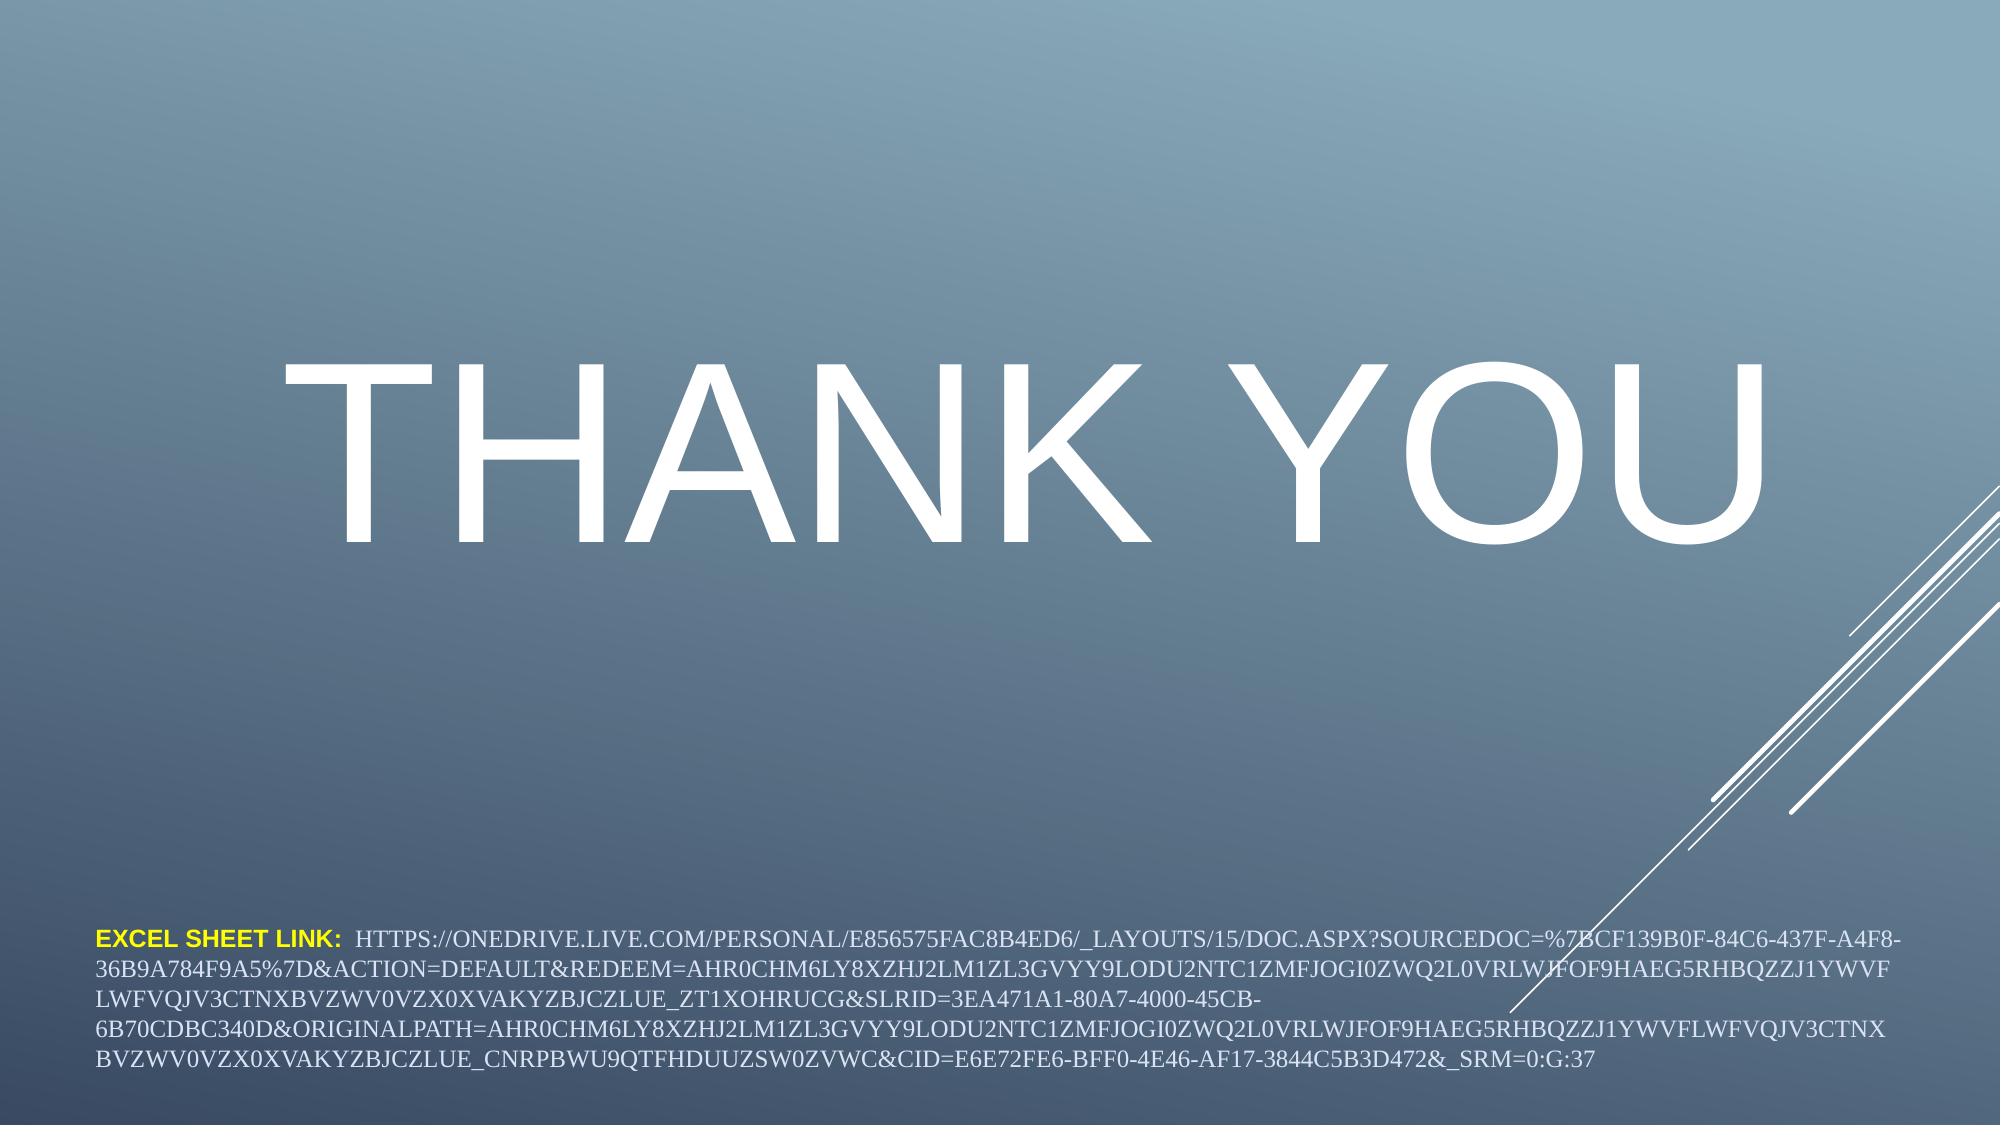

THANK YOU
# excel sheet Link:  https://onedrive.live.com/personal/e856575fac8b4ed6/_layouts/15/Doc.aspx?sourcedoc=%7Bcf139b0f-84c6-437f-a4f8-36b9a784f9a5%7D&action=default&redeem=aHR0cHM6Ly8xZHJ2Lm1zL3gvYy9lODU2NTc1ZmFjOGI0ZWQ2L0VRLWJFOF9HaEg5RHBQZzJ1YWVFLWFVQjV3cTNXbVZWV0VzX0xVakYzbjczLUE_ZT1XOHRucg&slrid=3ea471a1-80a7-4000-45cb-6b70cdbc340d&originalPath=aHR0cHM6Ly8xZHJ2Lm1zL3gvYy9lODU2NTc1ZmFjOGI0ZWQ2L0VRLWJFOF9HaEg5RHBQZzJ1YWVFLWFVQjV3cTNXbVZWV0VzX0xVakYzbjczLUE_cnRpbWU9QTFhdUUzSW0zVWc&CID=e6e72fe6-bff0-4e46-af17-3844c5b3d472&_SRM=0:G:37